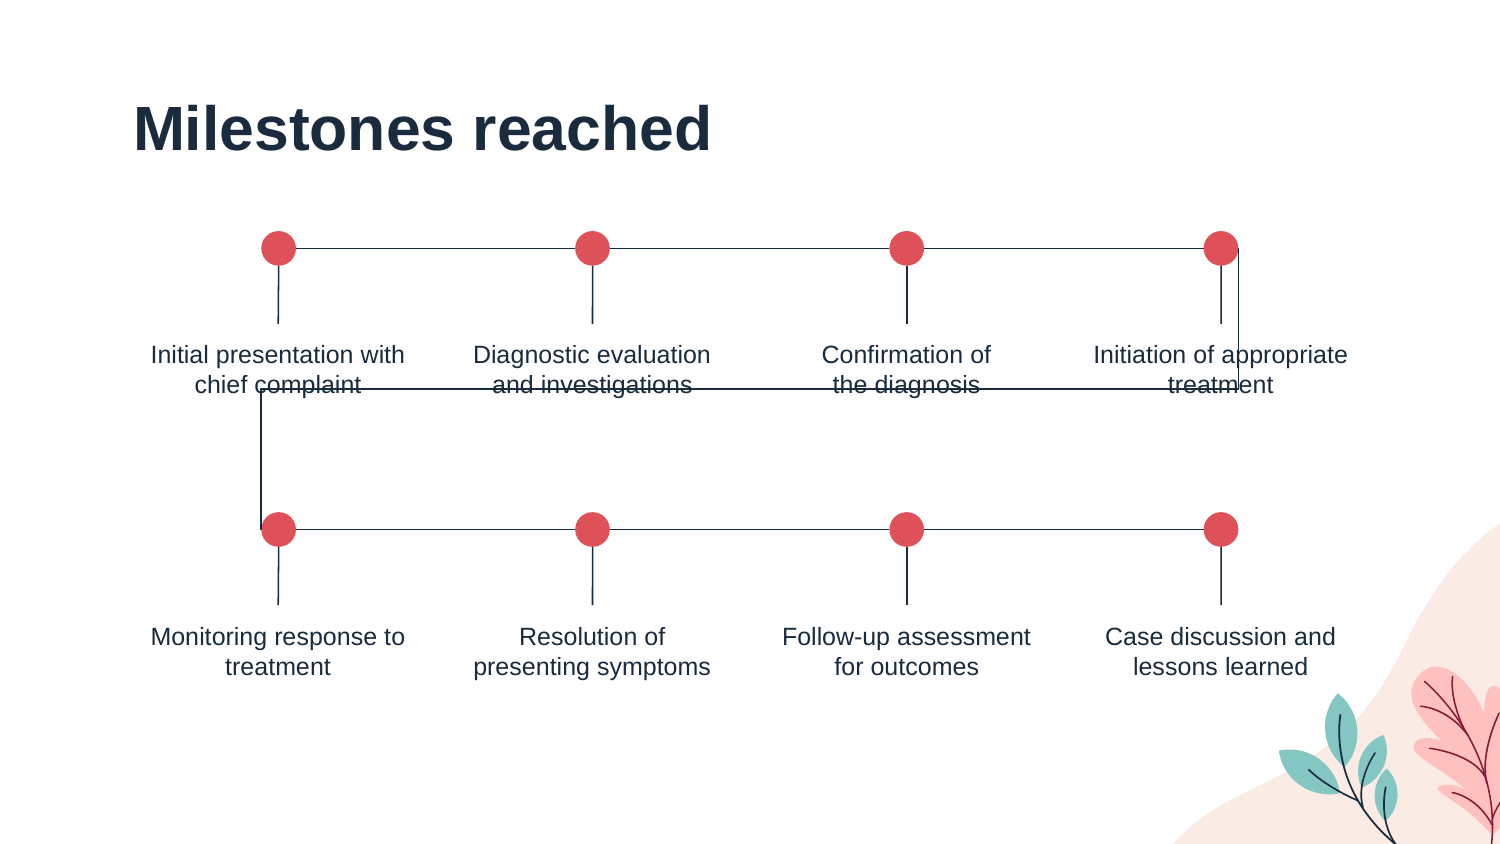

# Milestones reached

Initial presentation with chief complaint
Diagnostic evaluation and investigations
Confirmation of
the diagnosis
Initiation of appropriate treatment

Monitoring response to treatment
Resolution of presenting symptoms
Follow-up assessment for outcomes
Case discussion and lessons learned